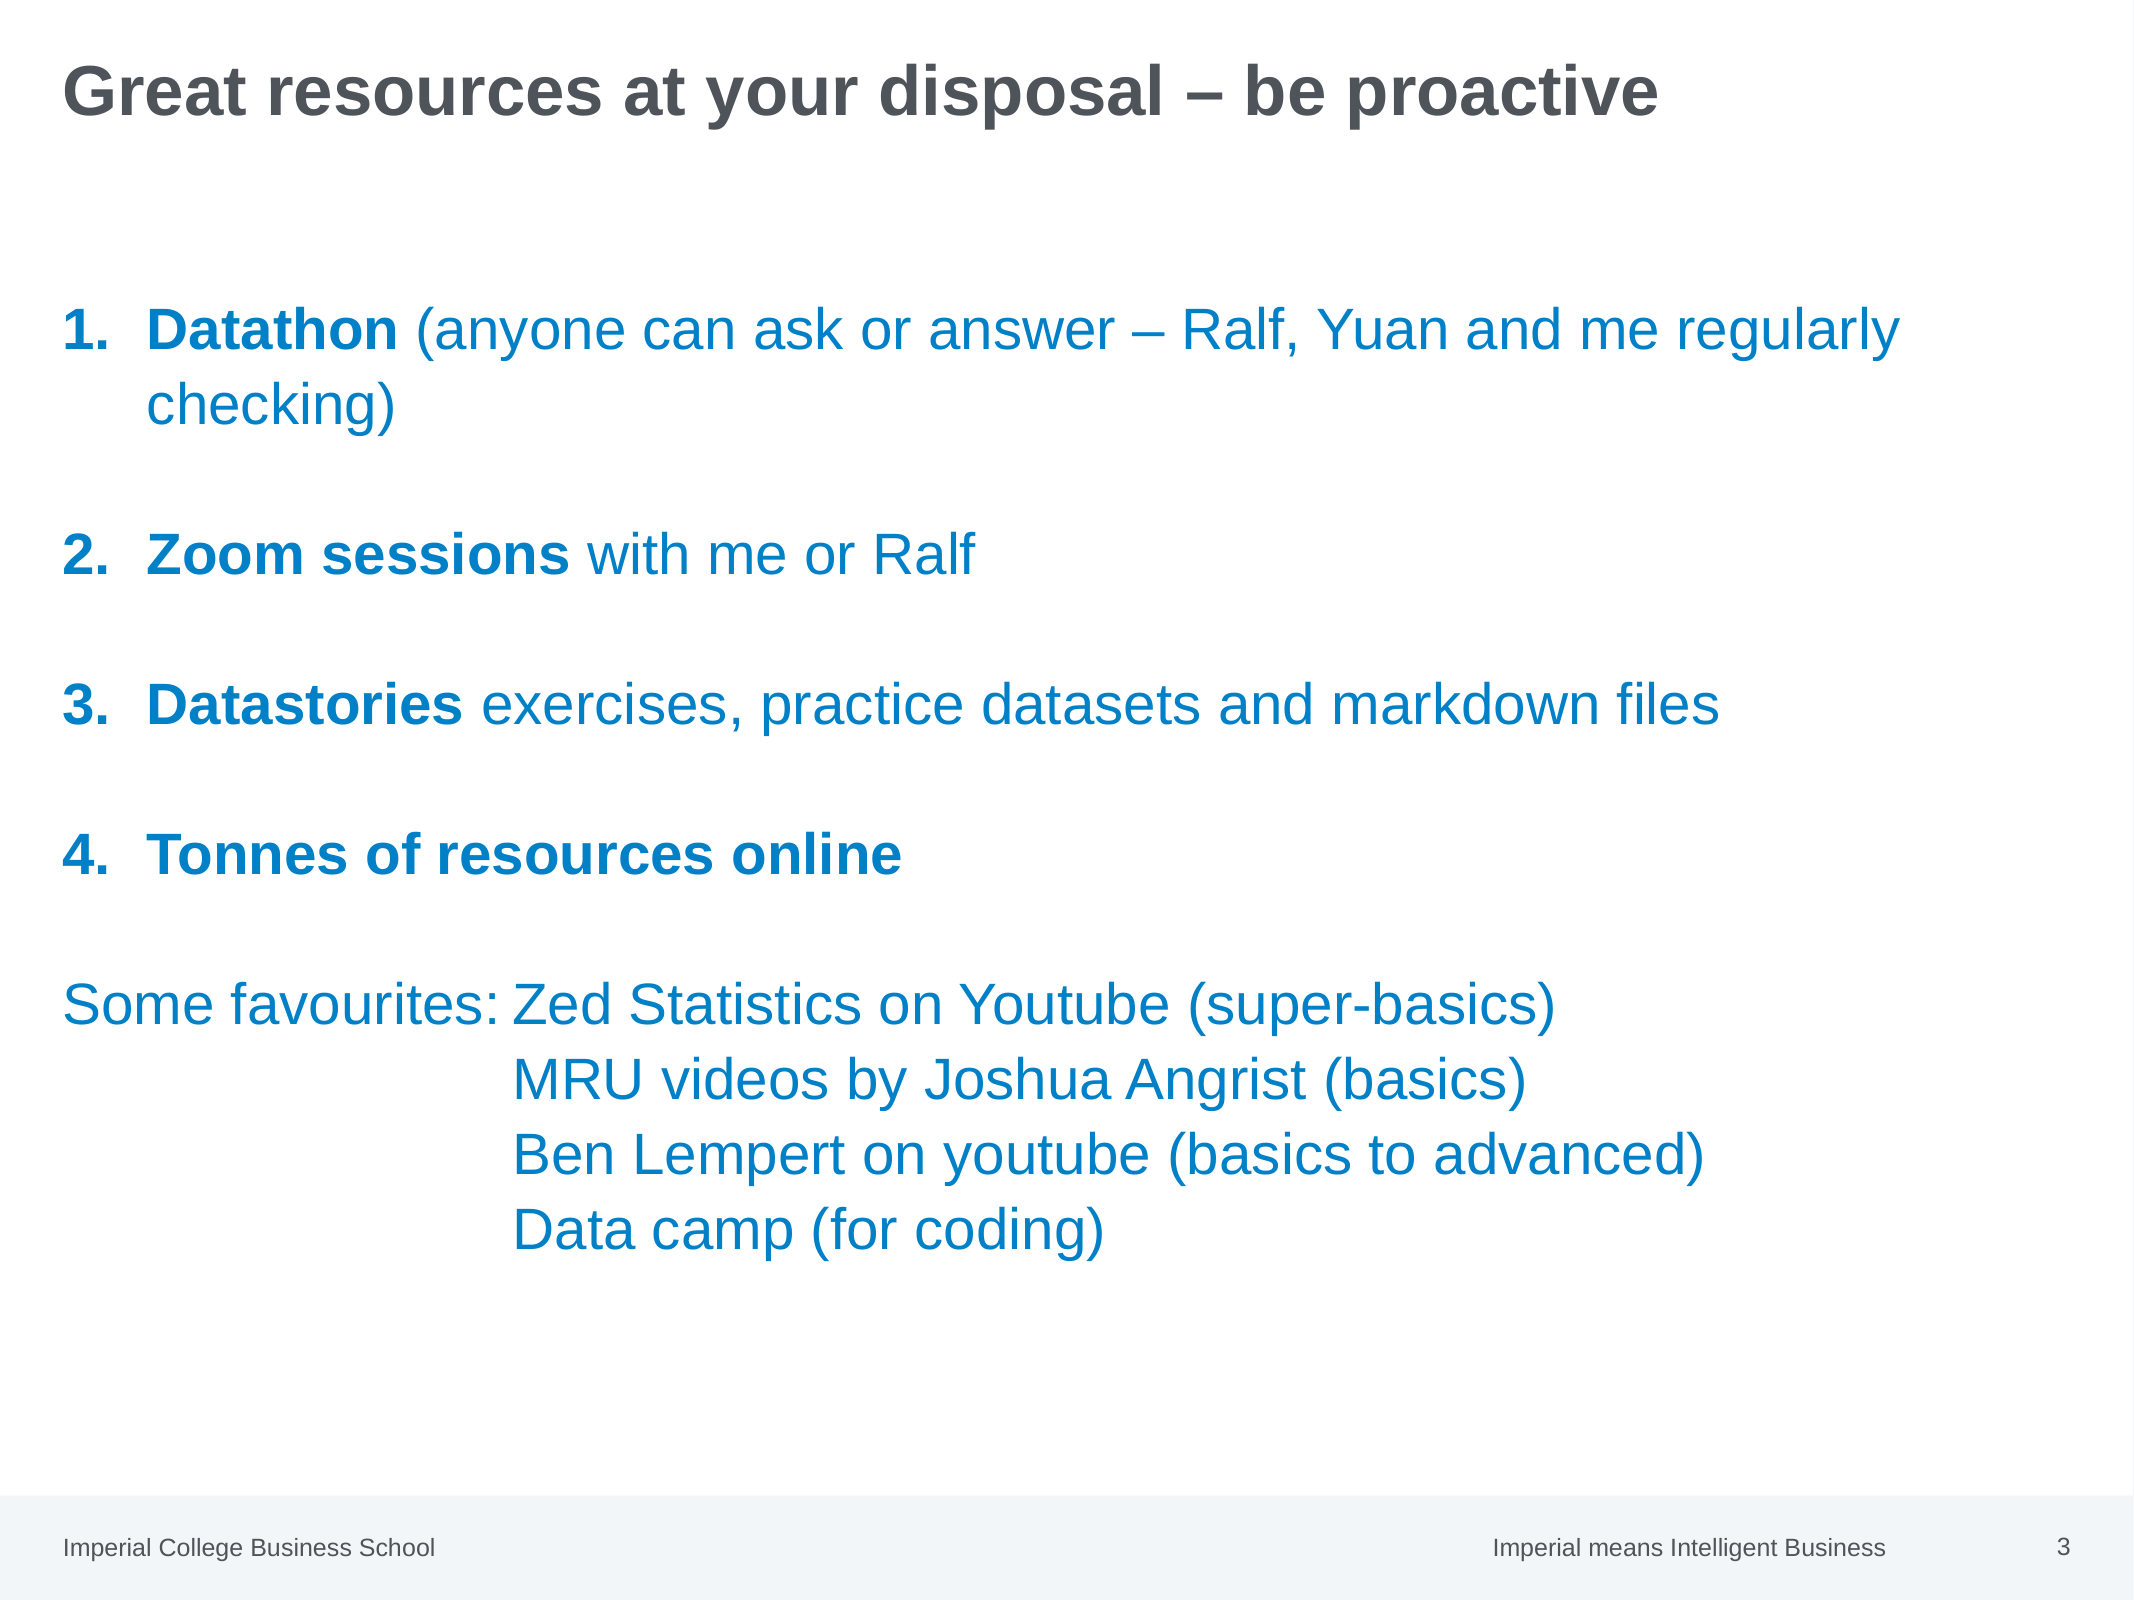

# Great resources at your disposal – be proactive
Datathon (anyone can ask or answer – Ralf, Yuan and me regularly checking)

Zoom sessions with me or Ralf

Datastories exercises, practice datasets and markdown files

Tonnes of resources online

Some favourites:	Zed Statistics on Youtube (super-basics)
			MRU videos by Joshua Angrist (basics)
			Ben Lempert on youtube (basics to advanced)
			Data camp (for coding)